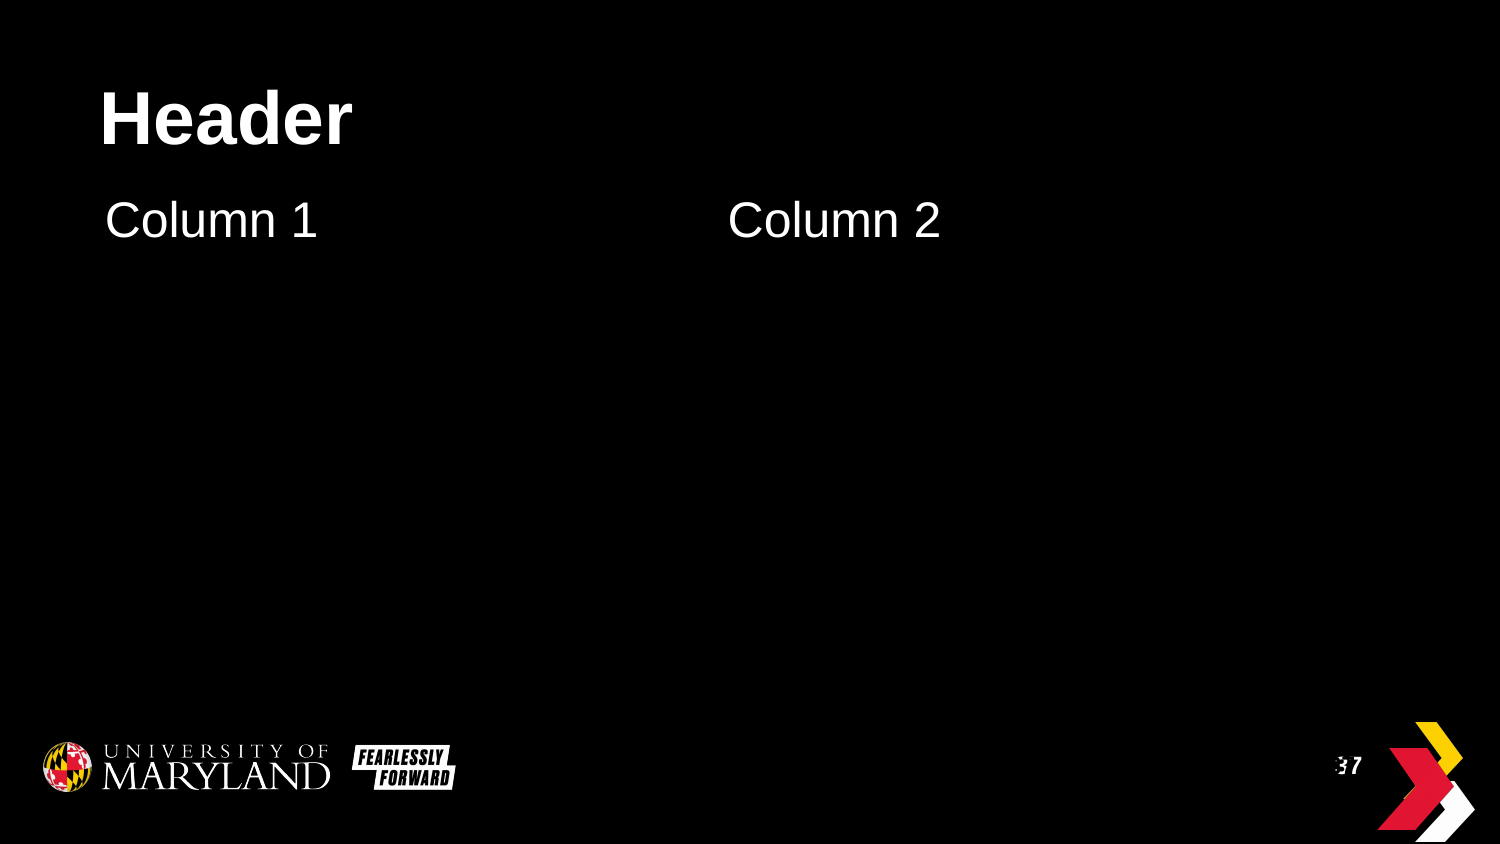

# Header
Column 1
Column 2
37